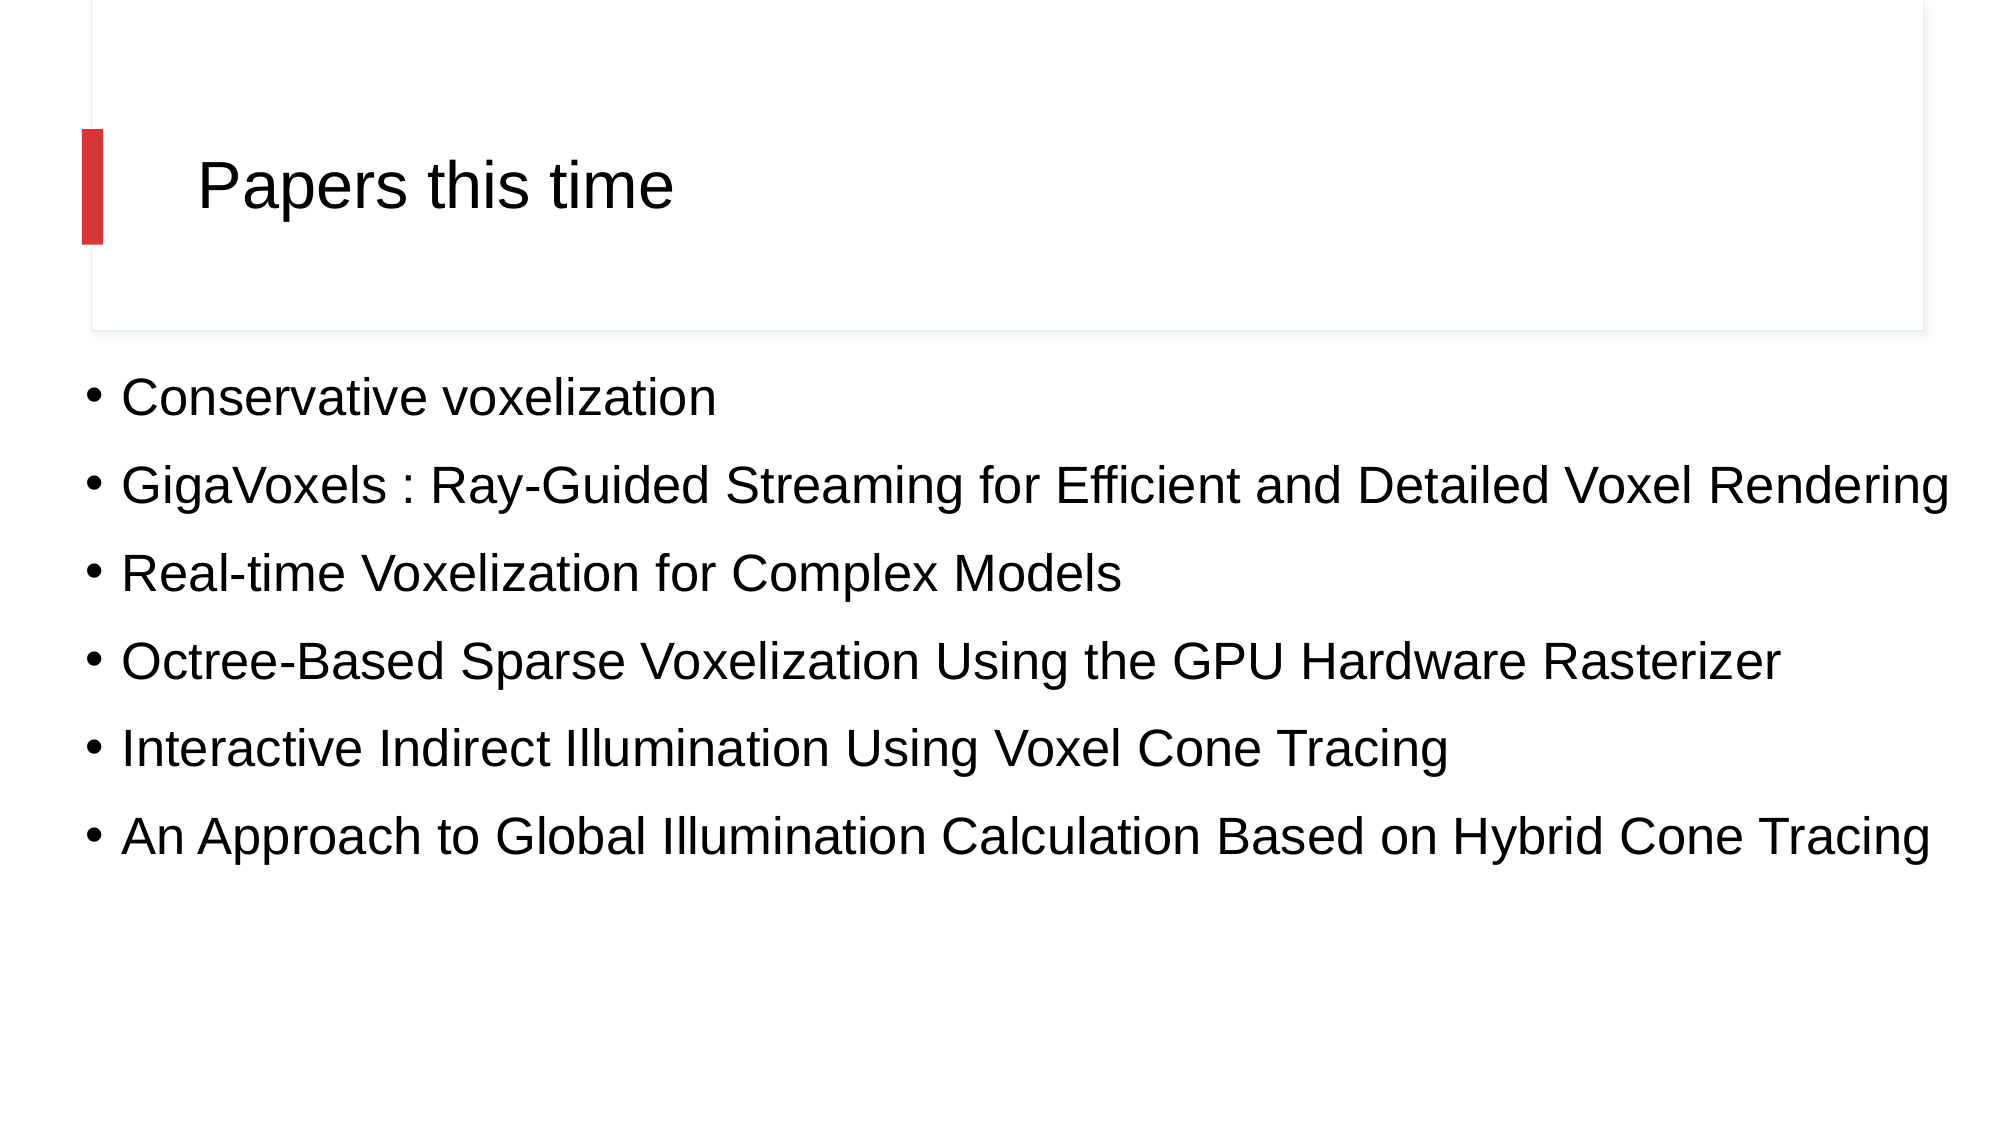

# Papers this time
Conservative voxelization
GigaVoxels : Ray-Guided Streaming for Efficient and Detailed Voxel Rendering
Real-time Voxelization for Complex Models
Octree-Based Sparse Voxelization Using the GPU Hardware Rasterizer
Interactive Indirect Illumination Using Voxel Cone Tracing
An Approach to Global Illumination Calculation Based on Hybrid Cone Tracing